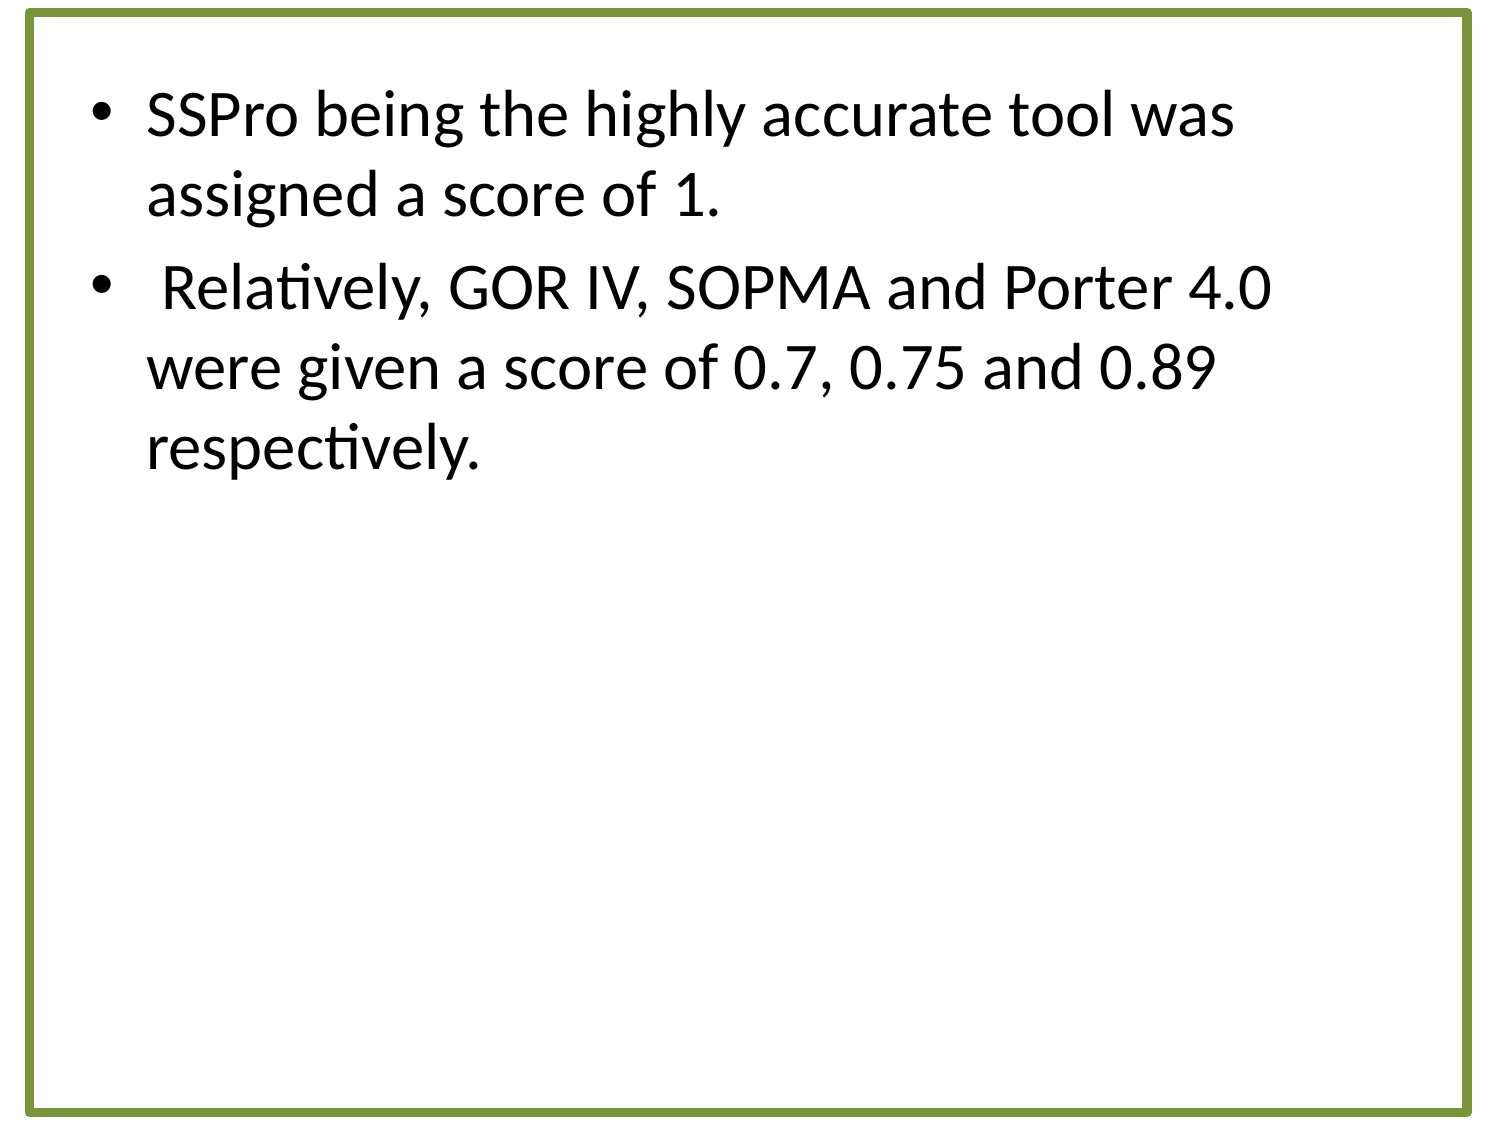

SSPro being the highly accurate tool was assigned a score of 1.
 Relatively, GOR IV, SOPMA and Porter 4.0 were given a score of 0.7, 0.75 and 0.89 respectively.